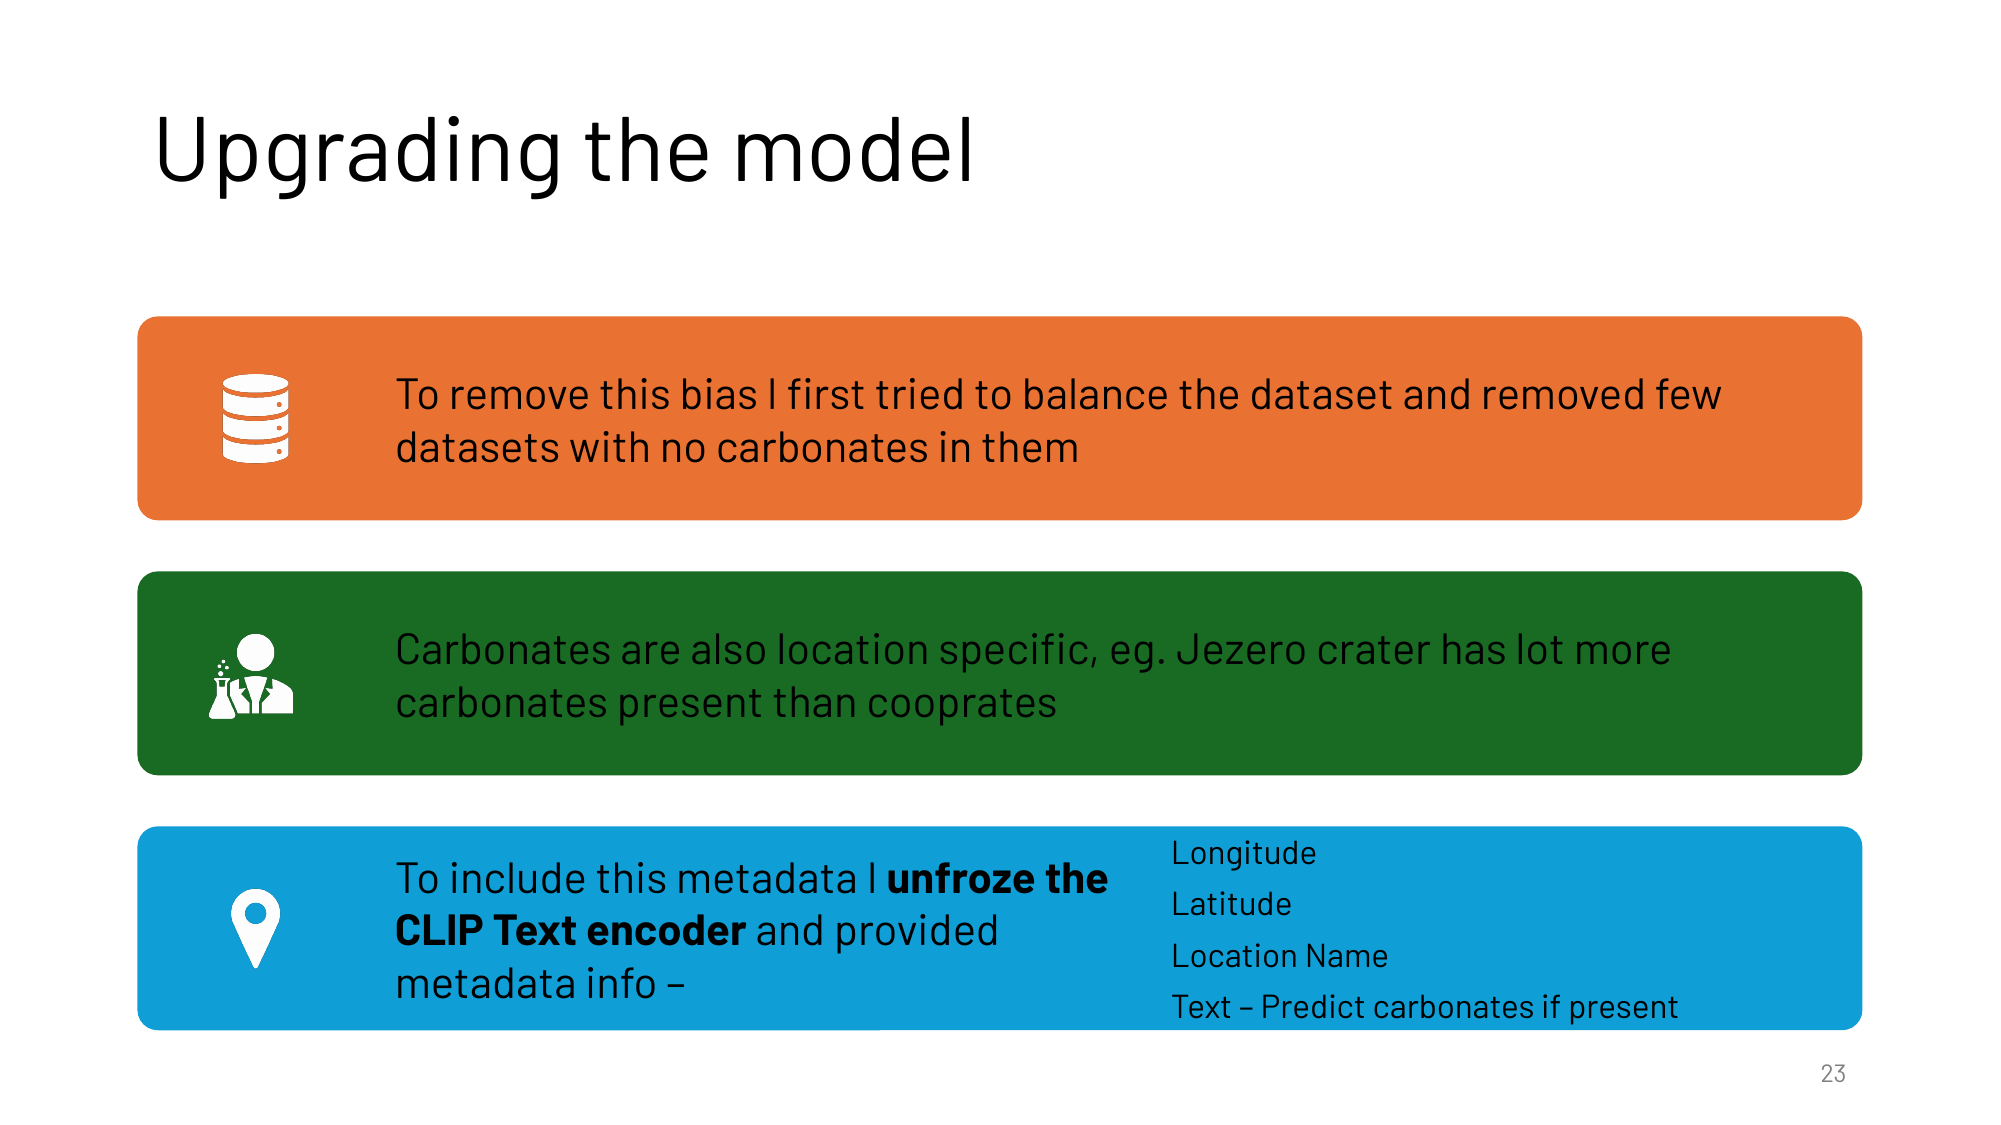

# Upgrading the model
To remove this bias I first tried to balance the dataset and removed few datasets with no carbonates in them
Carbonates are also location specific, eg. Jezero crater has lot more carbonates present than cooprates
To include this metadata I unfroze the CLIP Text encoder and provided metadata info –
Longitude
Latitude
Location Name
Text – Predict carbonates if present
23